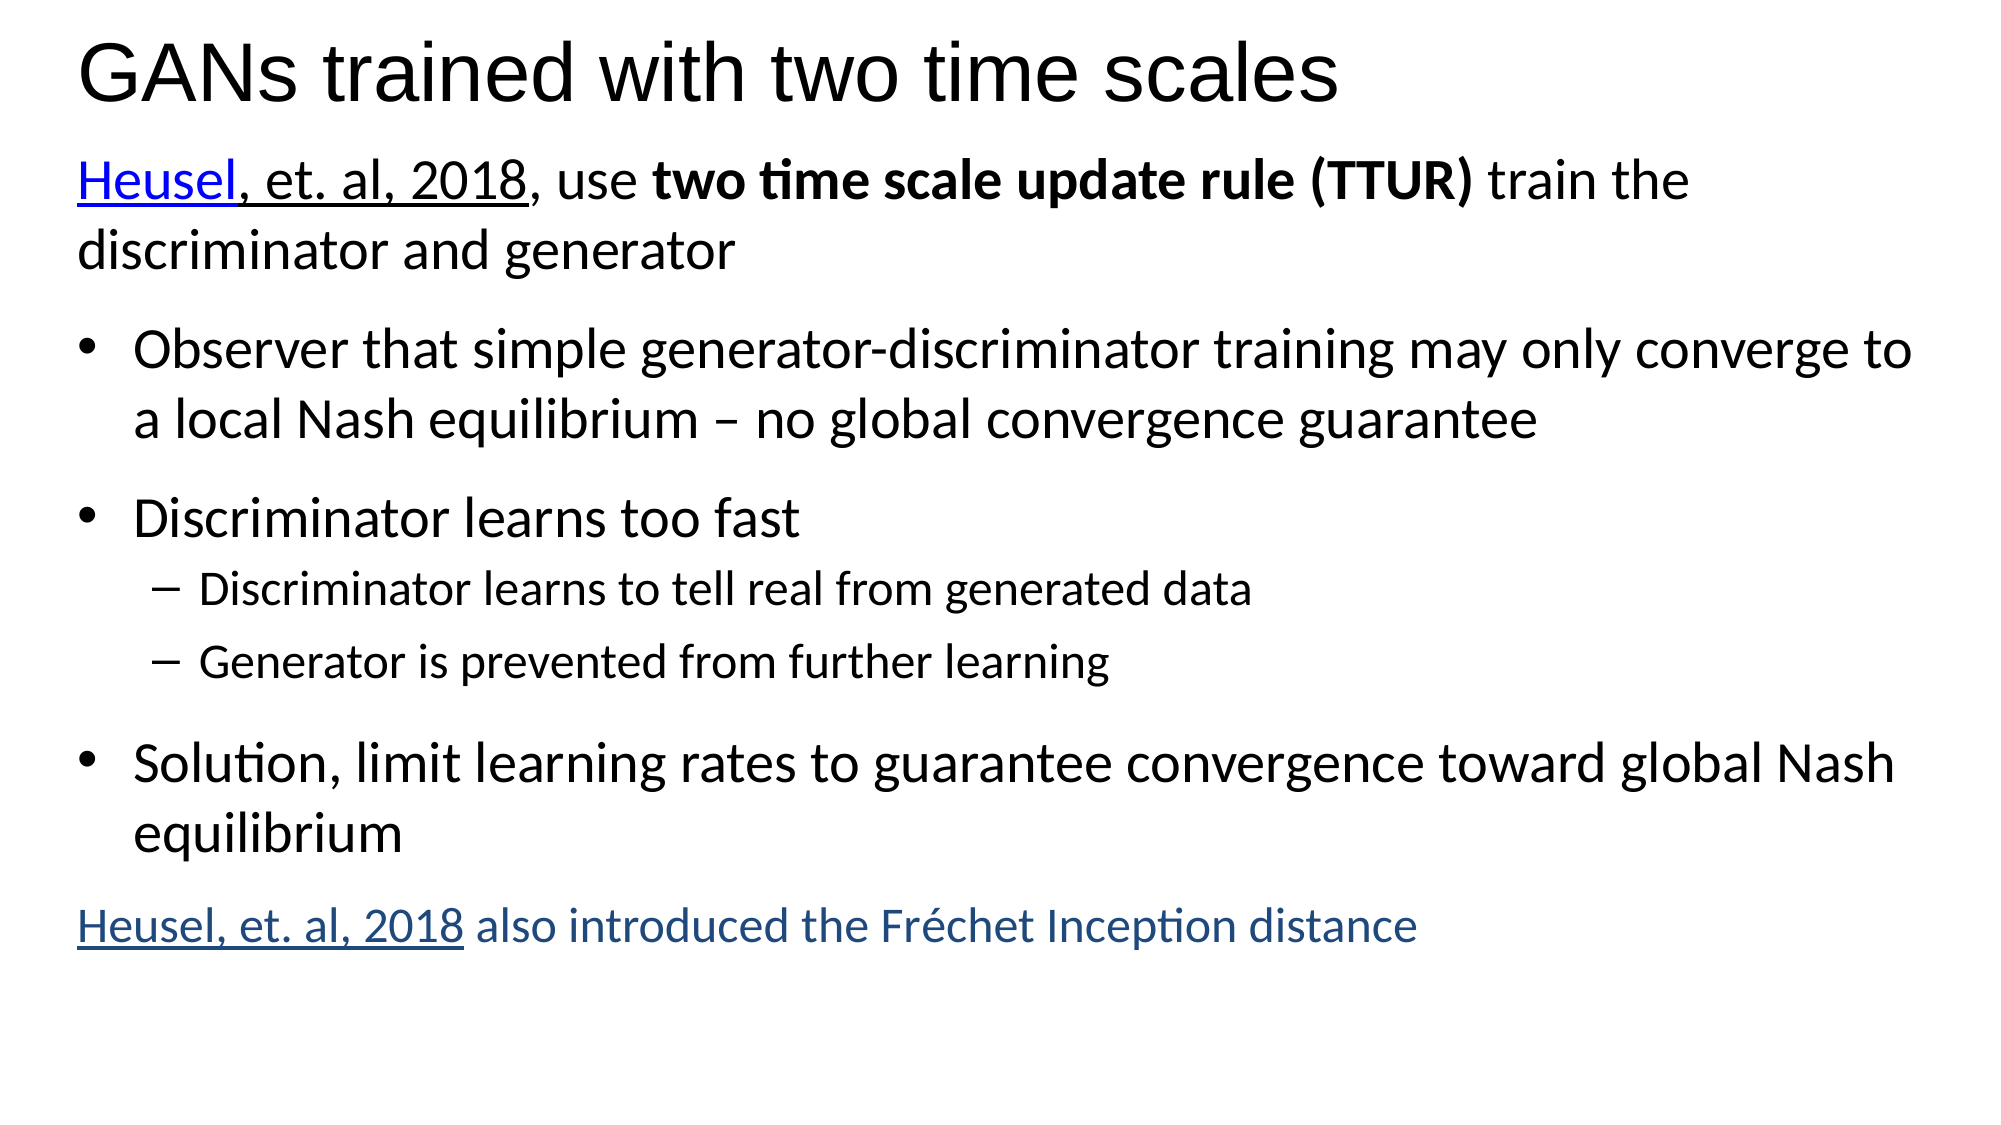

# GANs trained with two time scales
Heusel, et. al, 2018, use two time scale update rule (TTUR) train the discriminator and generator
Observer that simple generator-discriminator training may only converge to a local Nash equilibrium – no global convergence guarantee
Discriminator learns too fast
Discriminator learns to tell real from generated data
Generator is prevented from further learning
Solution, limit learning rates to guarantee convergence toward global Nash equilibrium
Heusel, et. al, 2018 also introduced the Fréchet Inception distance